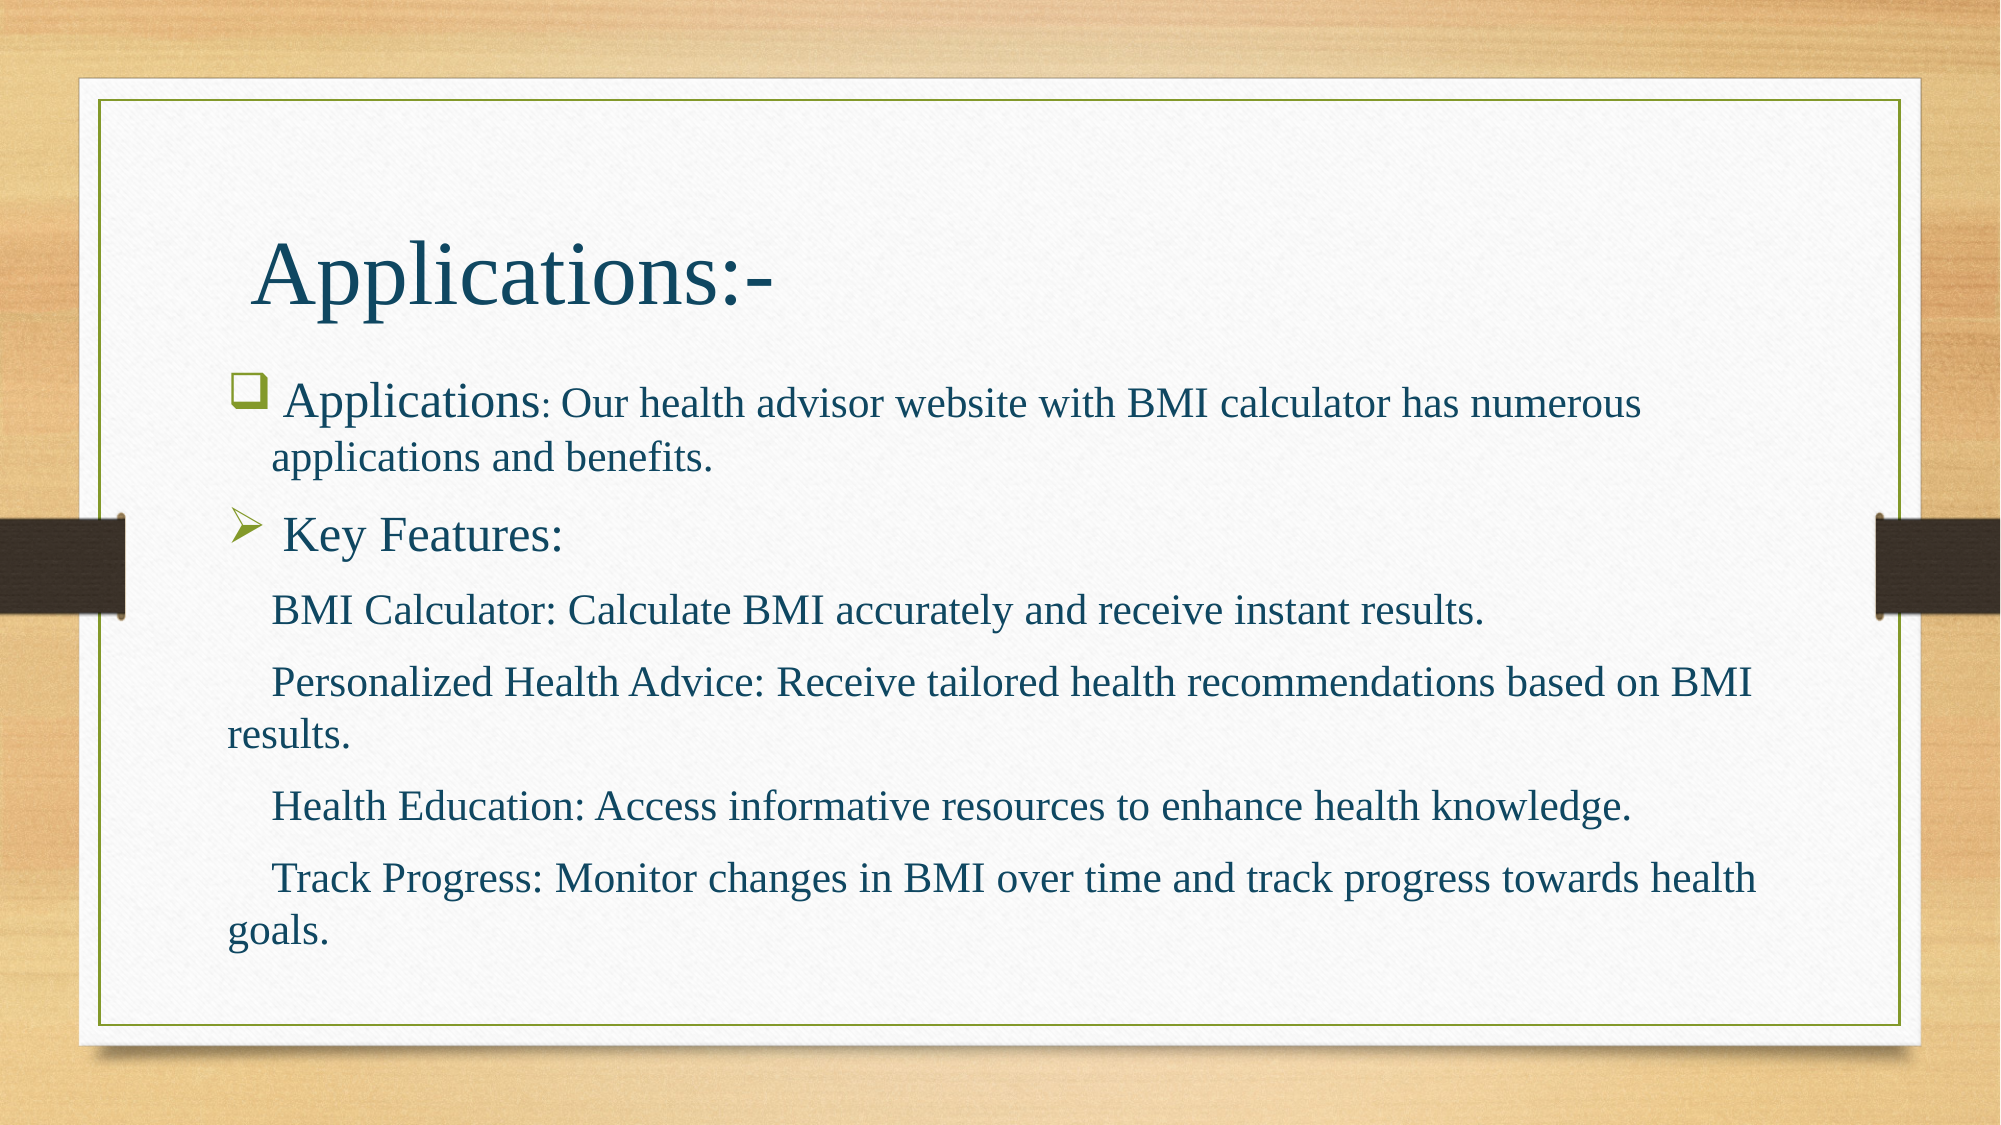

# Applications:-
 Applications: Our health advisor website with BMI calculator has numerous applications and benefits.
 Key Features:
    BMI Calculator: Calculate BMI accurately and receive instant results.
    Personalized Health Advice: Receive tailored health recommendations based on BMI results.
    Health Education: Access informative resources to enhance health knowledge.
    Track Progress: Monitor changes in BMI over time and track progress towards health goals.